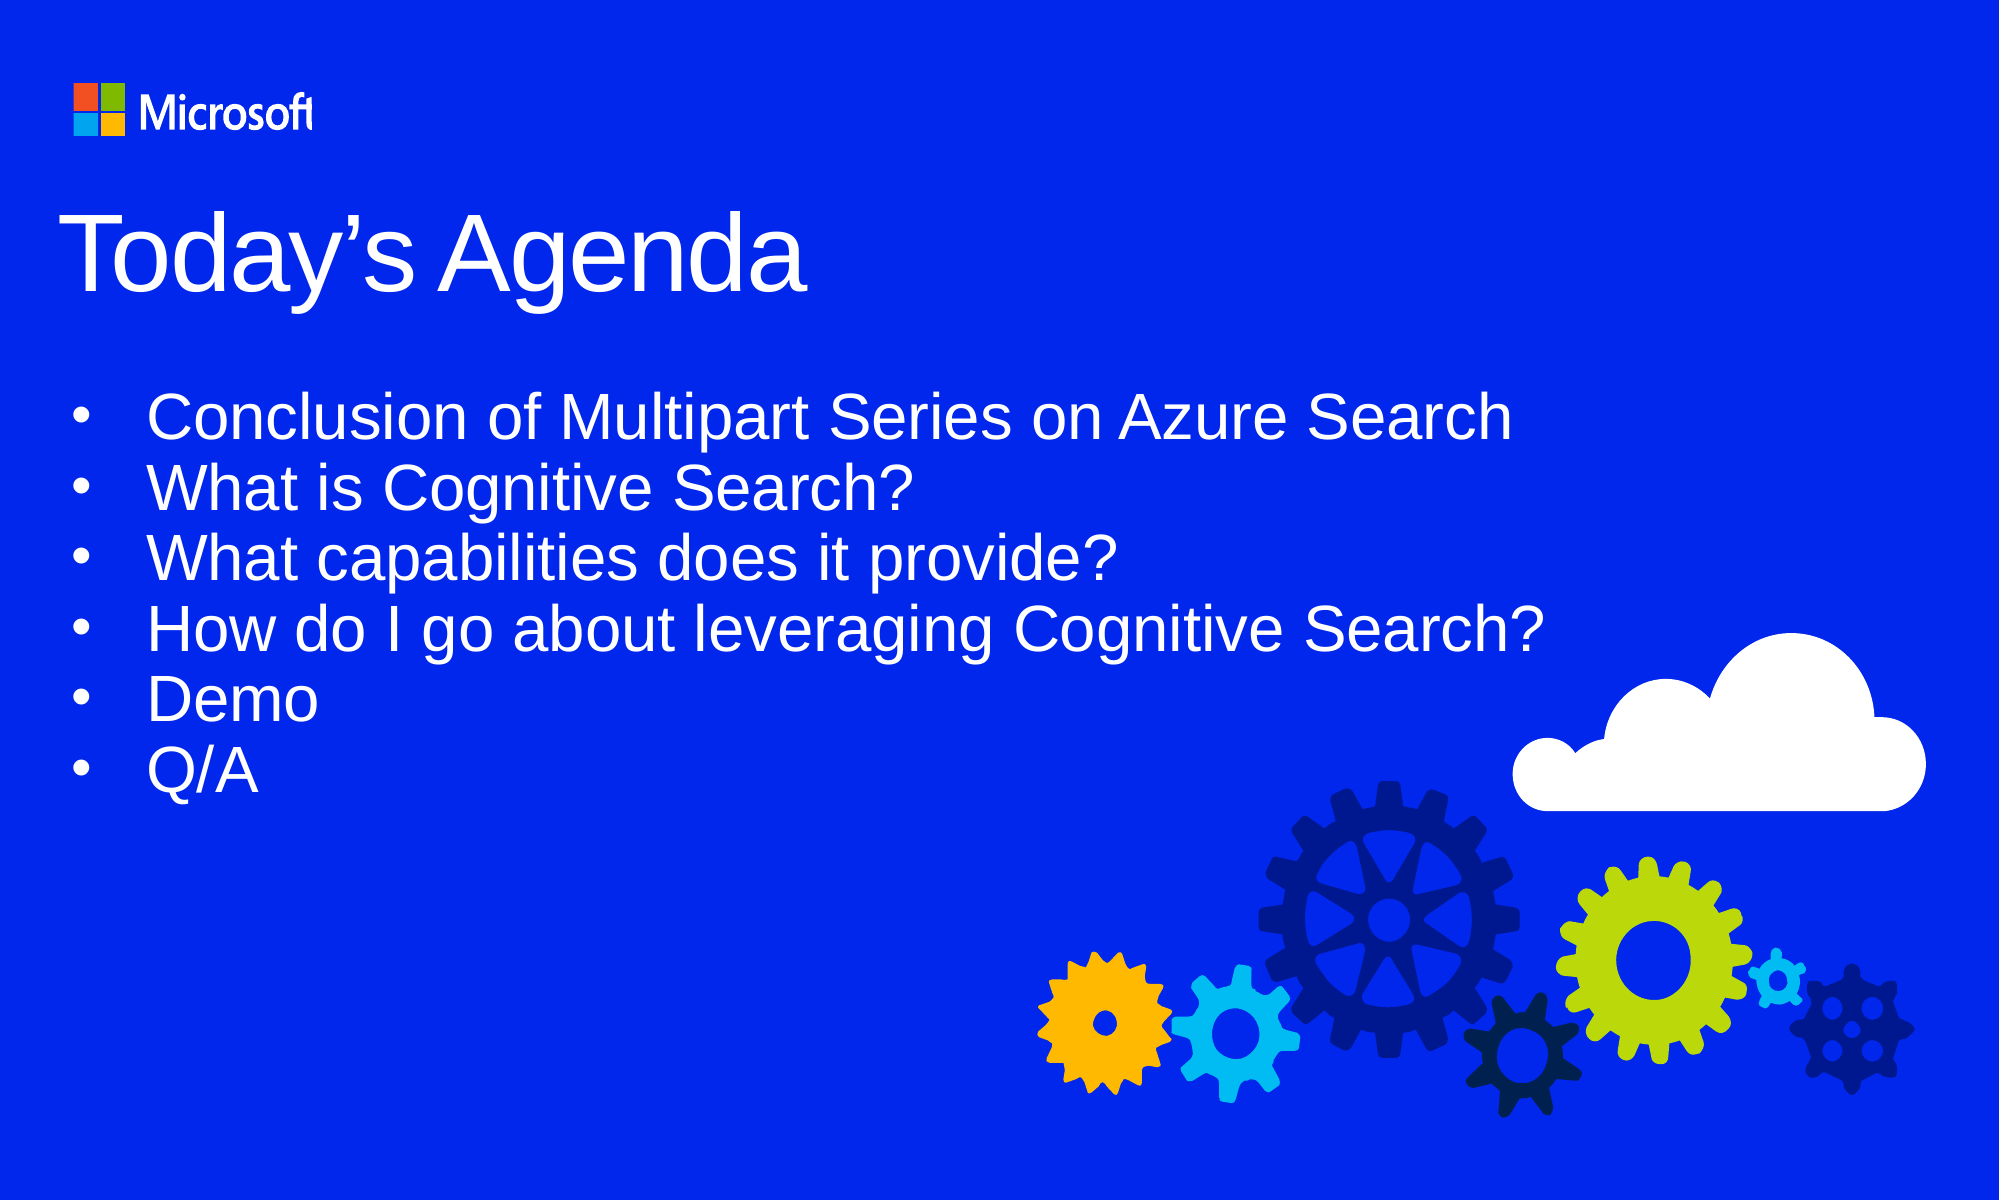

# Today’s Agenda
Conclusion of Multipart Series on Azure Search
What is Cognitive Search?
What capabilities does it provide?
How do I go about leveraging Cognitive Search?
Demo
Q/A